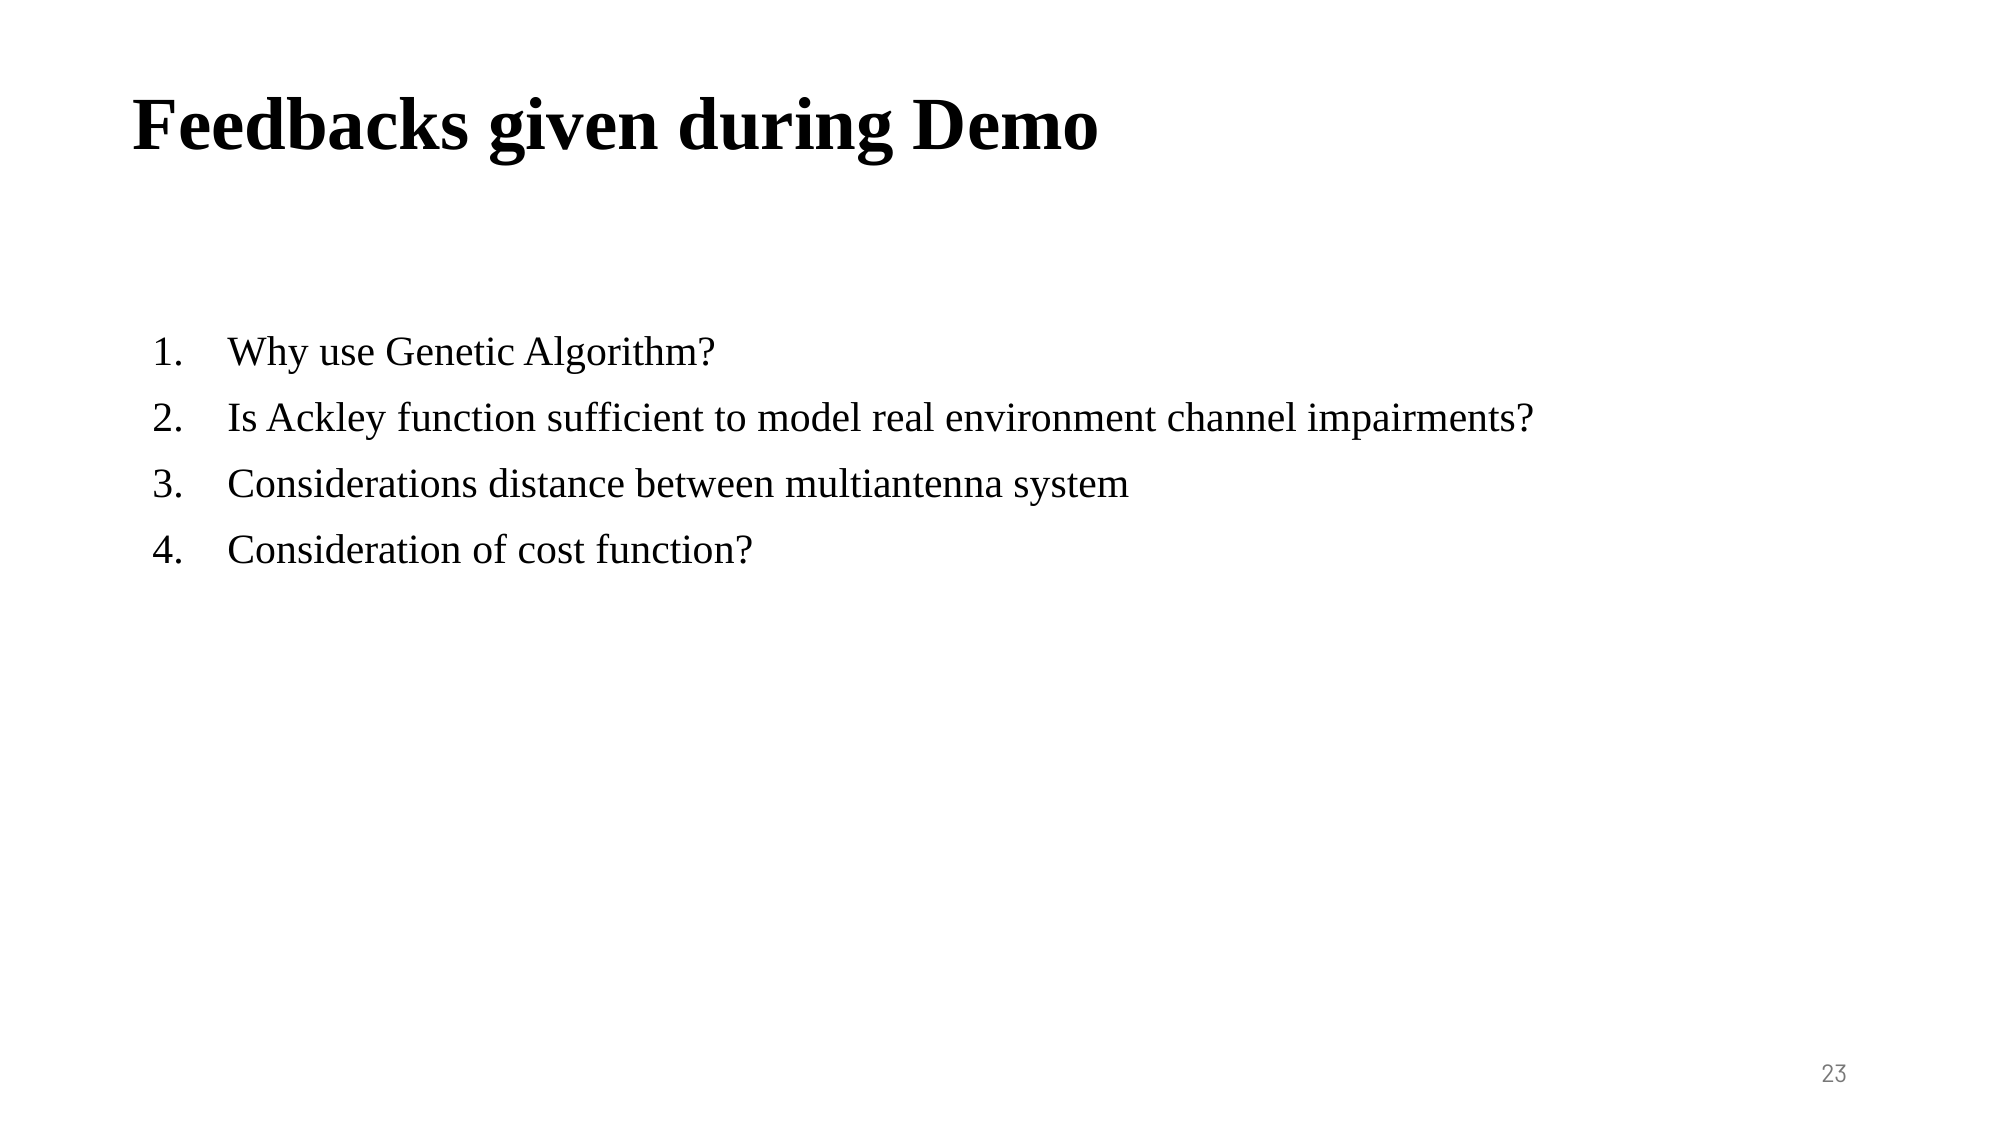

# Feedbacks given during Demo

Why use Genetic Algorithm?
Is Ackley function sufficient to model real environment channel impairments?
Considerations distance between multiantenna system
Consideration of cost function?
23